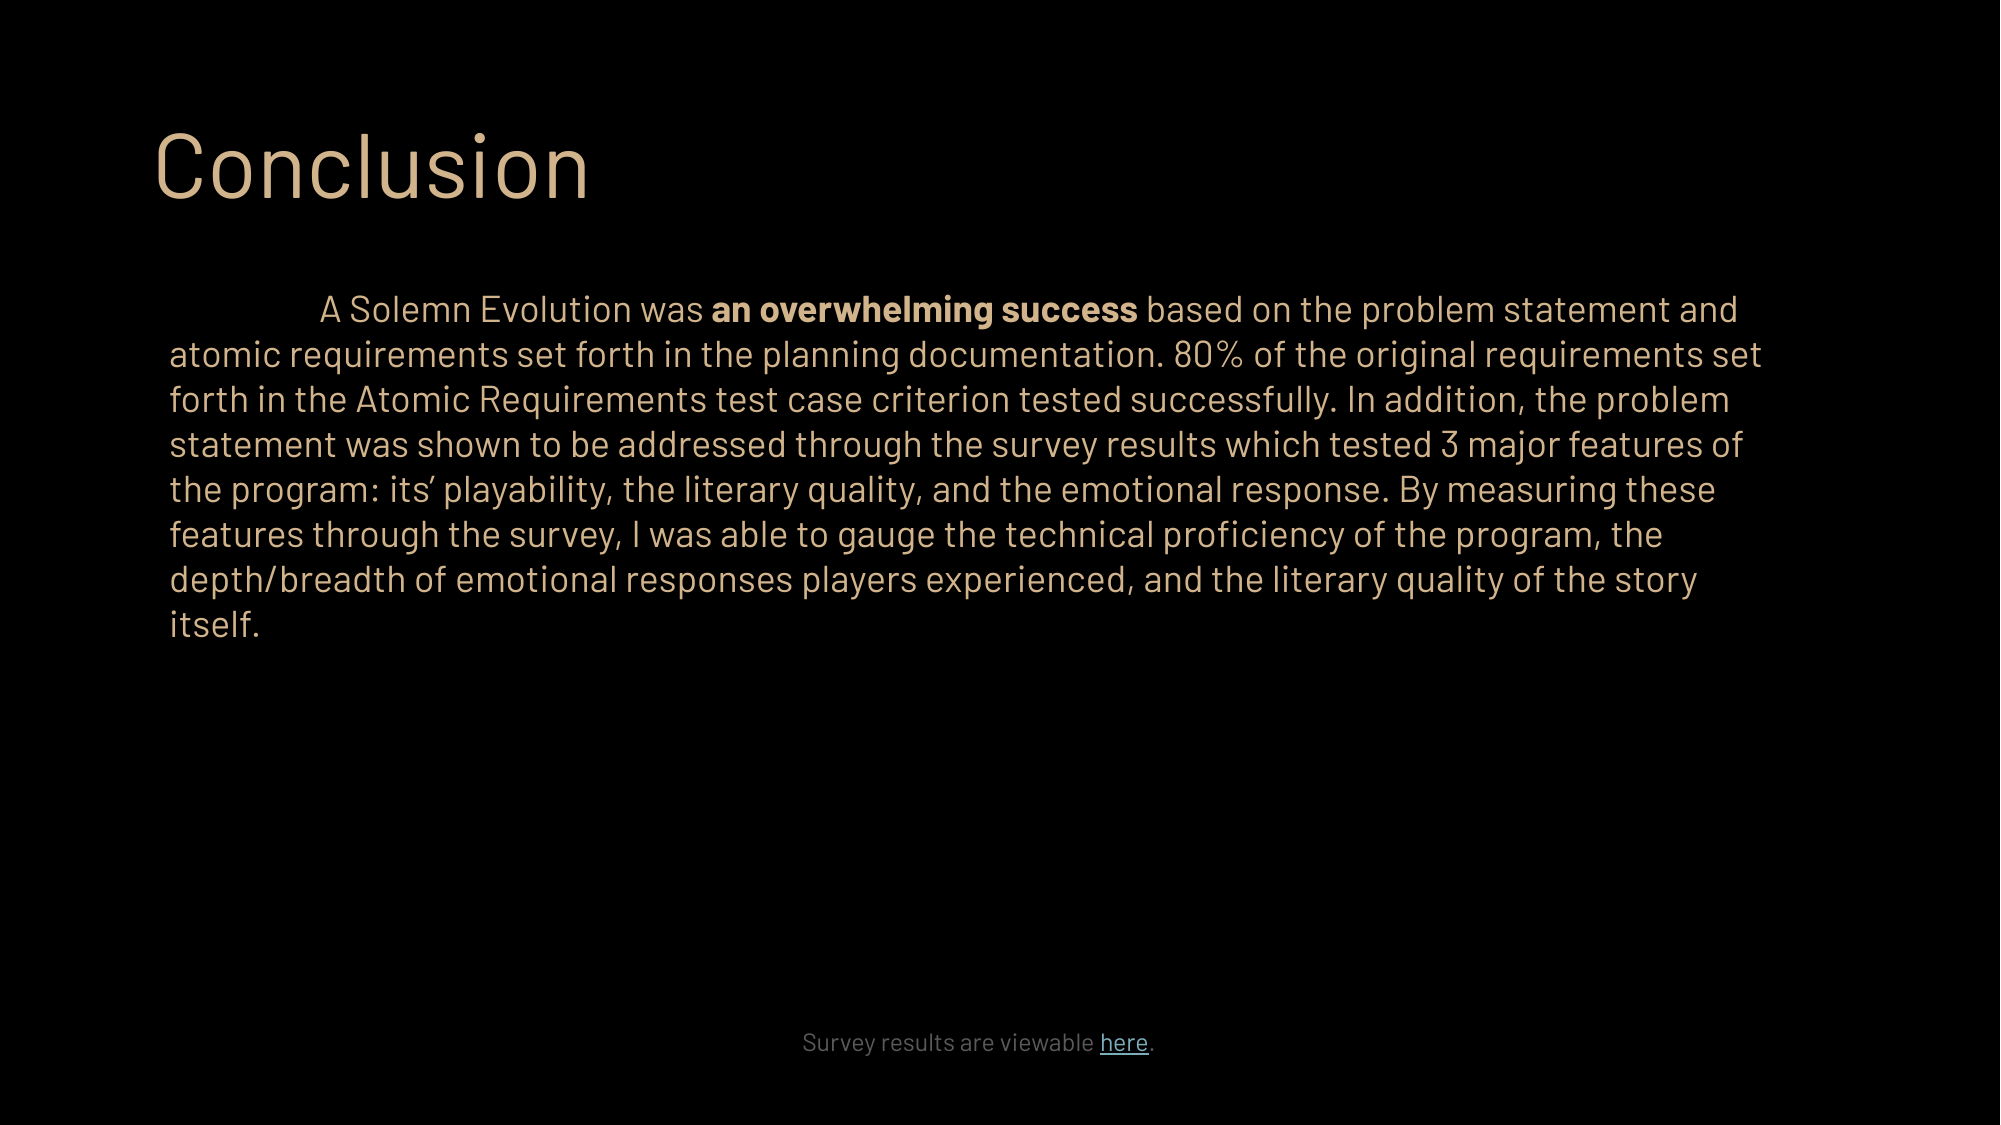

# Conclusion
	A Solemn Evolution was an overwhelming success based on the problem statement and atomic requirements set forth in the planning documentation. 80% of the original requirements set forth in the Atomic Requirements test case criterion tested successfully. In addition, the problem statement was shown to be addressed through the survey results which tested 3 major features of the program: its’ playability, the literary quality, and the emotional response. By measuring these features through the survey, I was able to gauge the technical proficiency of the program, the depth/breadth of emotional responses players experienced, and the literary quality of the story itself.
Survey results are viewable here.